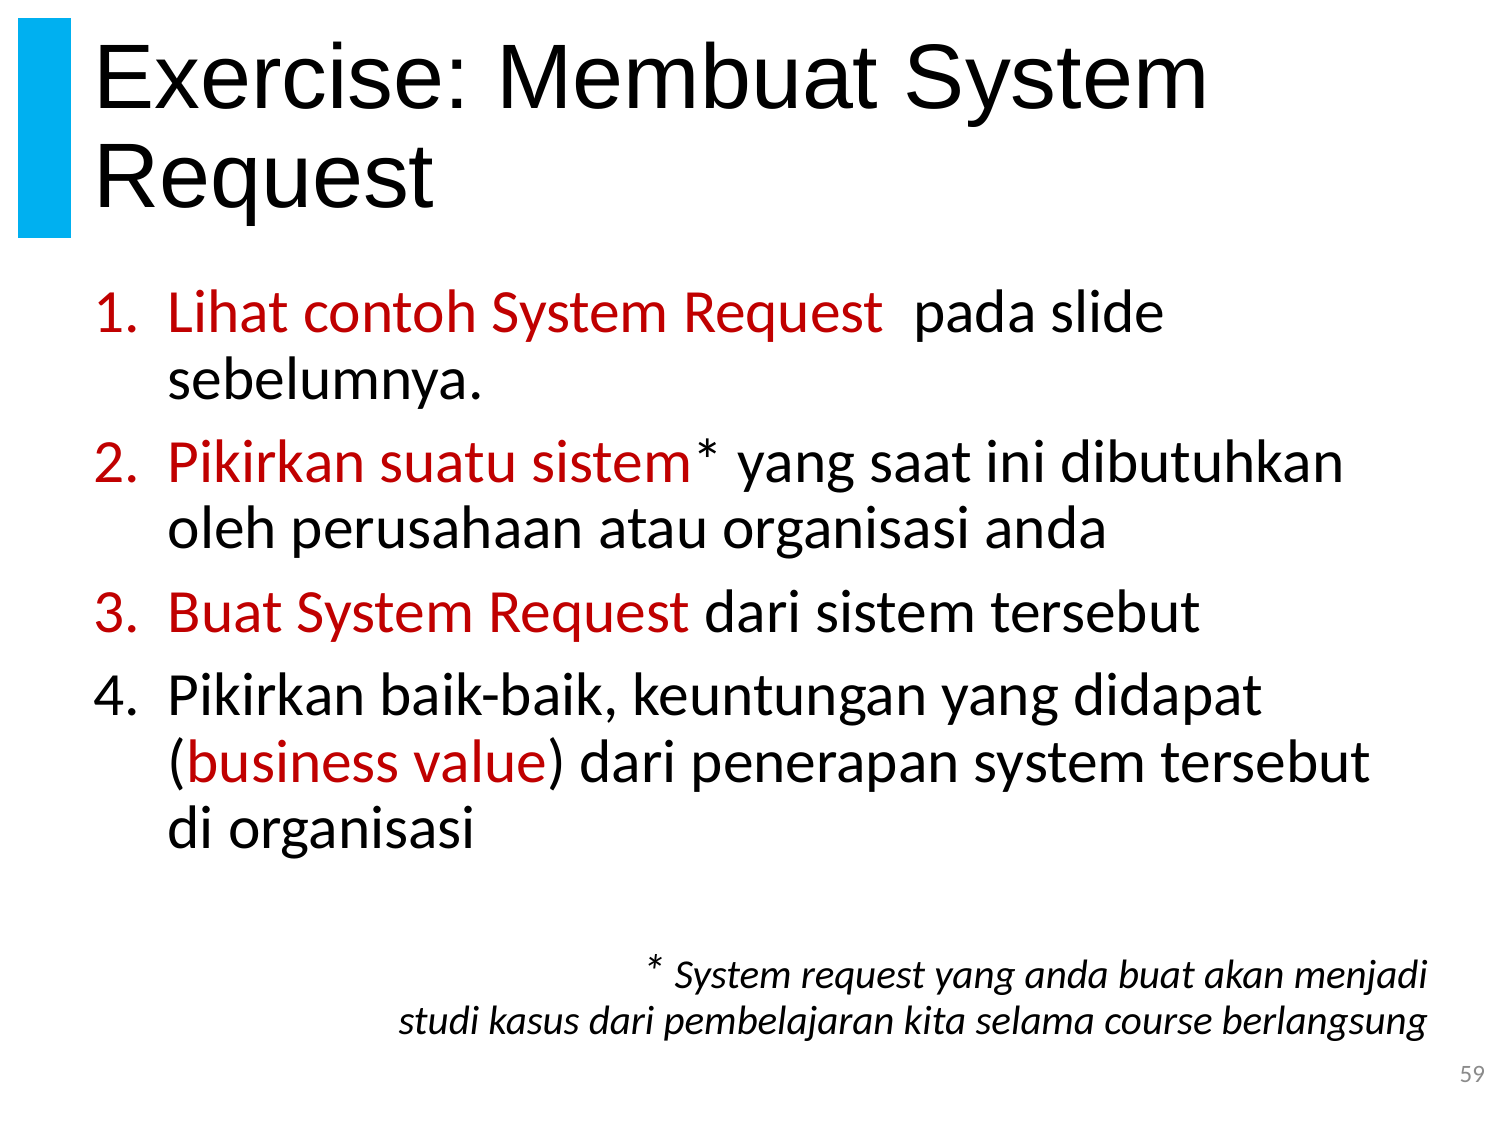

# Exercise: Membuat System Request
Lihat contoh System Request  pada slide sebelumnya.
Pikirkan suatu sistem* yang saat ini dibutuhkan oleh perusahaan atau organisasi anda
Buat System Request dari sistem tersebut
Pikirkan baik-baik, keuntungan yang didapat (business value) dari penerapan system tersebut di organisasi

* System request yang anda buat akan menjadi
studi kasus dari pembelajaran kita selama course berlangsung
59